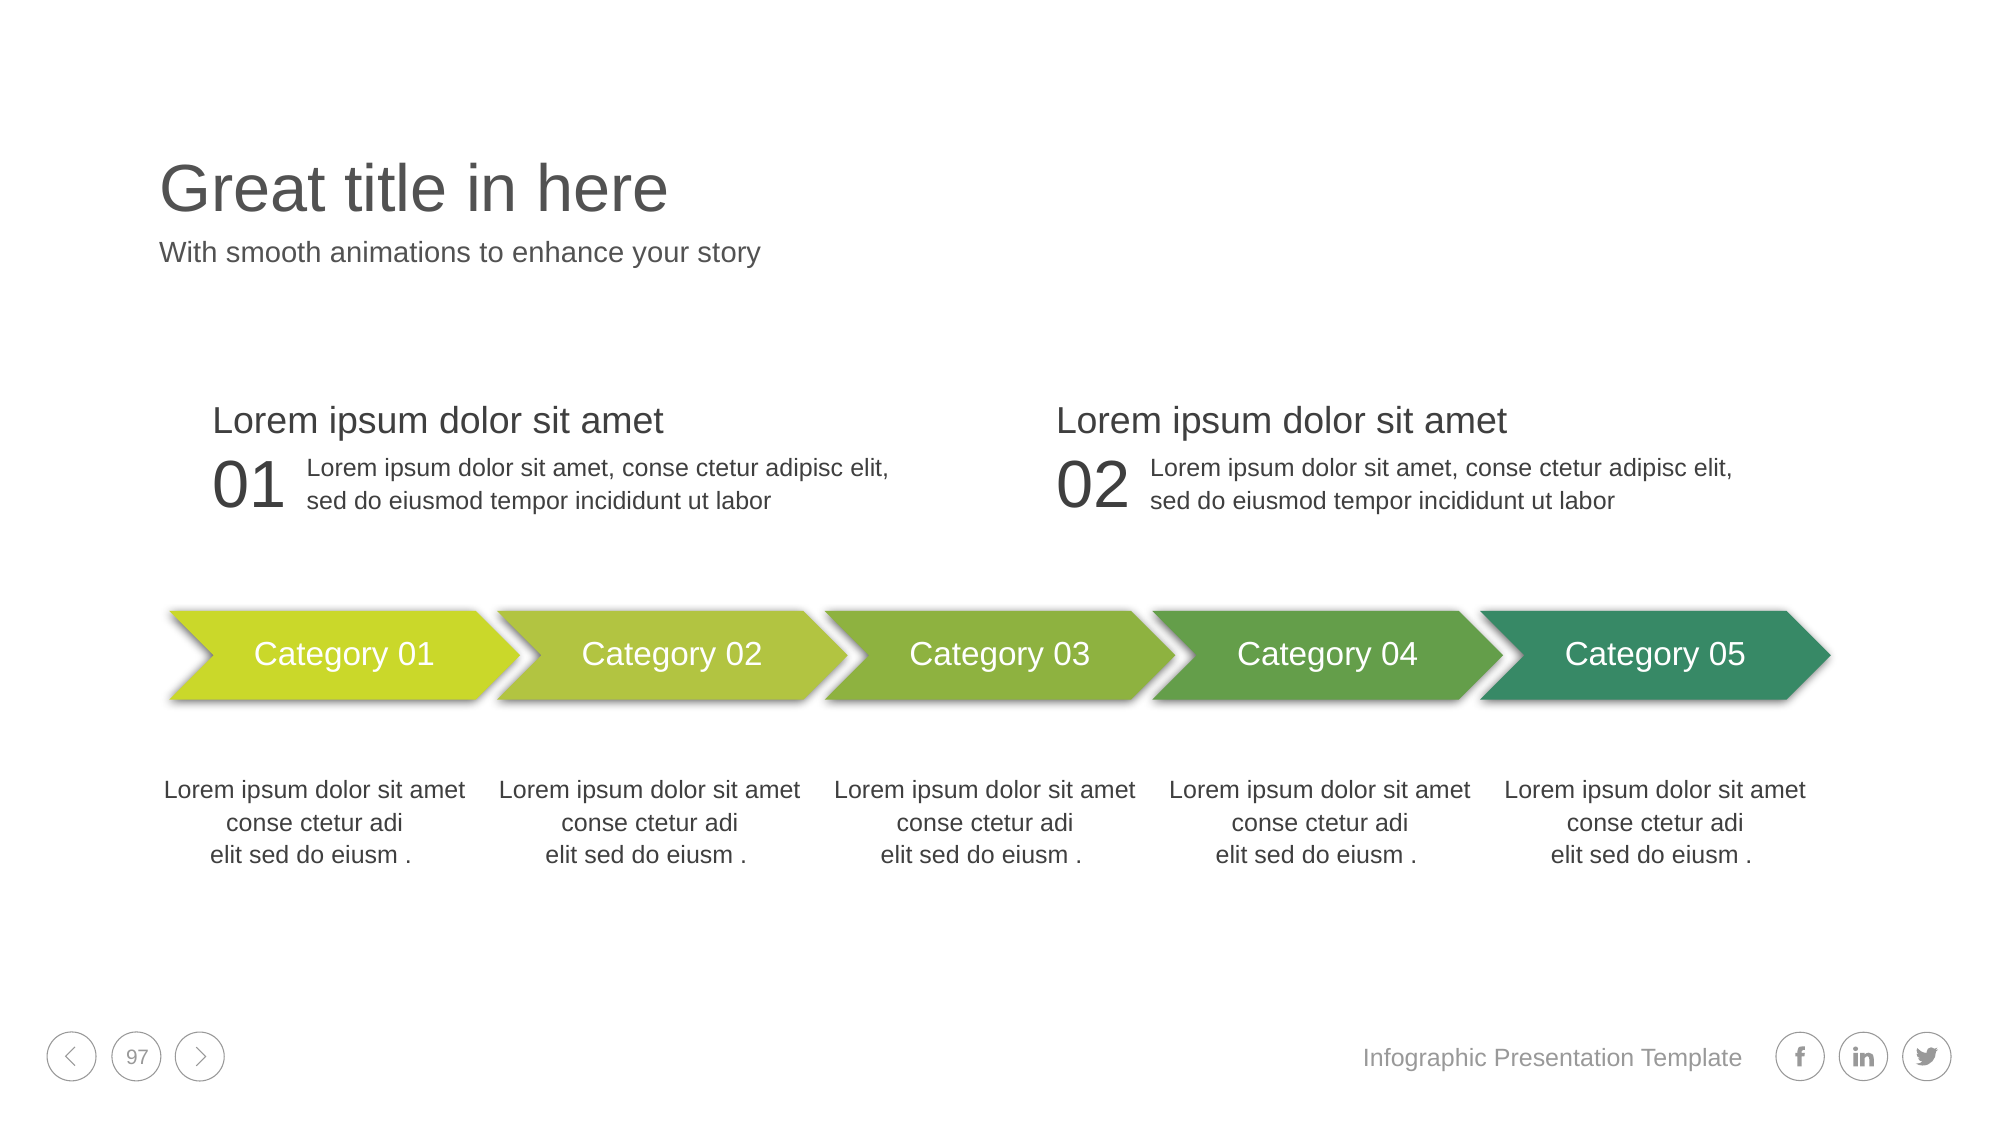

Great title in here
With smooth animations to enhance your story
Lorem ipsum dolor sit amet
01
Lorem ipsum dolor sit amet, conse ctetur adipisc elit, sed do eiusmod tempor incididunt ut labor
Lorem ipsum dolor sit amet
02
Lorem ipsum dolor sit amet, conse ctetur adipisc elit, sed do eiusmod tempor incididunt ut labor

Category 01
Category 02
Category 03
Category 04
Category 05
Lorem ipsum dolor sit amet conse ctetur adi
elit sed do eiusm .
Lorem ipsum dolor sit amet conse ctetur adi
elit sed do eiusm .
Lorem ipsum dolor sit amet conse ctetur adi
elit sed do eiusm .
Lorem ipsum dolor sit amet conse ctetur adi
elit sed do eiusm .
Lorem ipsum dolor sit amet conse ctetur adi
elit sed do eiusm .
97